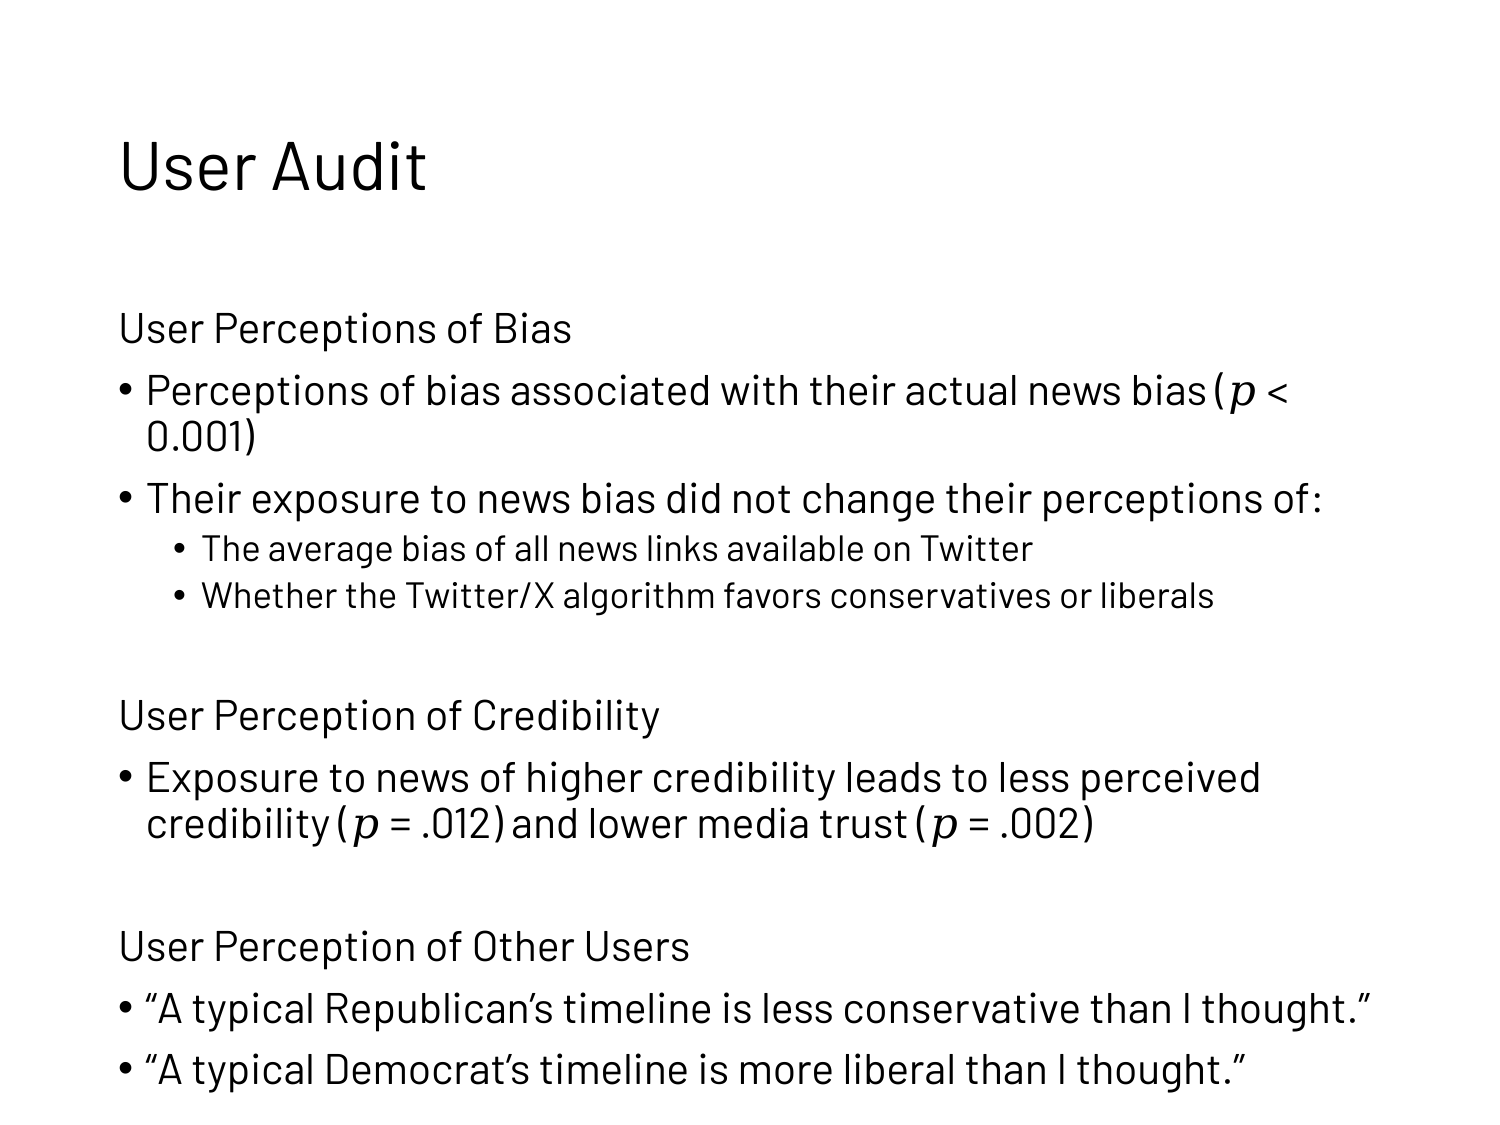

# User Audit
User Perceptions of Bias
Perceptions of bias associated with their actual news bias (𝑝 < 0.001)
Their exposure to news bias did not change their perceptions of:
The average bias of all news links available on Twitter
Whether the Twitter/X algorithm favors conservatives or liberals

User Perception of Credibility
Exposure to news of higher credibility leads to less perceived credibility (𝑝 = .012) and lower media trust (𝑝 = .002)

User Perception of Other Users
“A typical Republican’s timeline is less conservative than I thought.”
“A typical Democrat’s timeline is more liberal than I thought.”